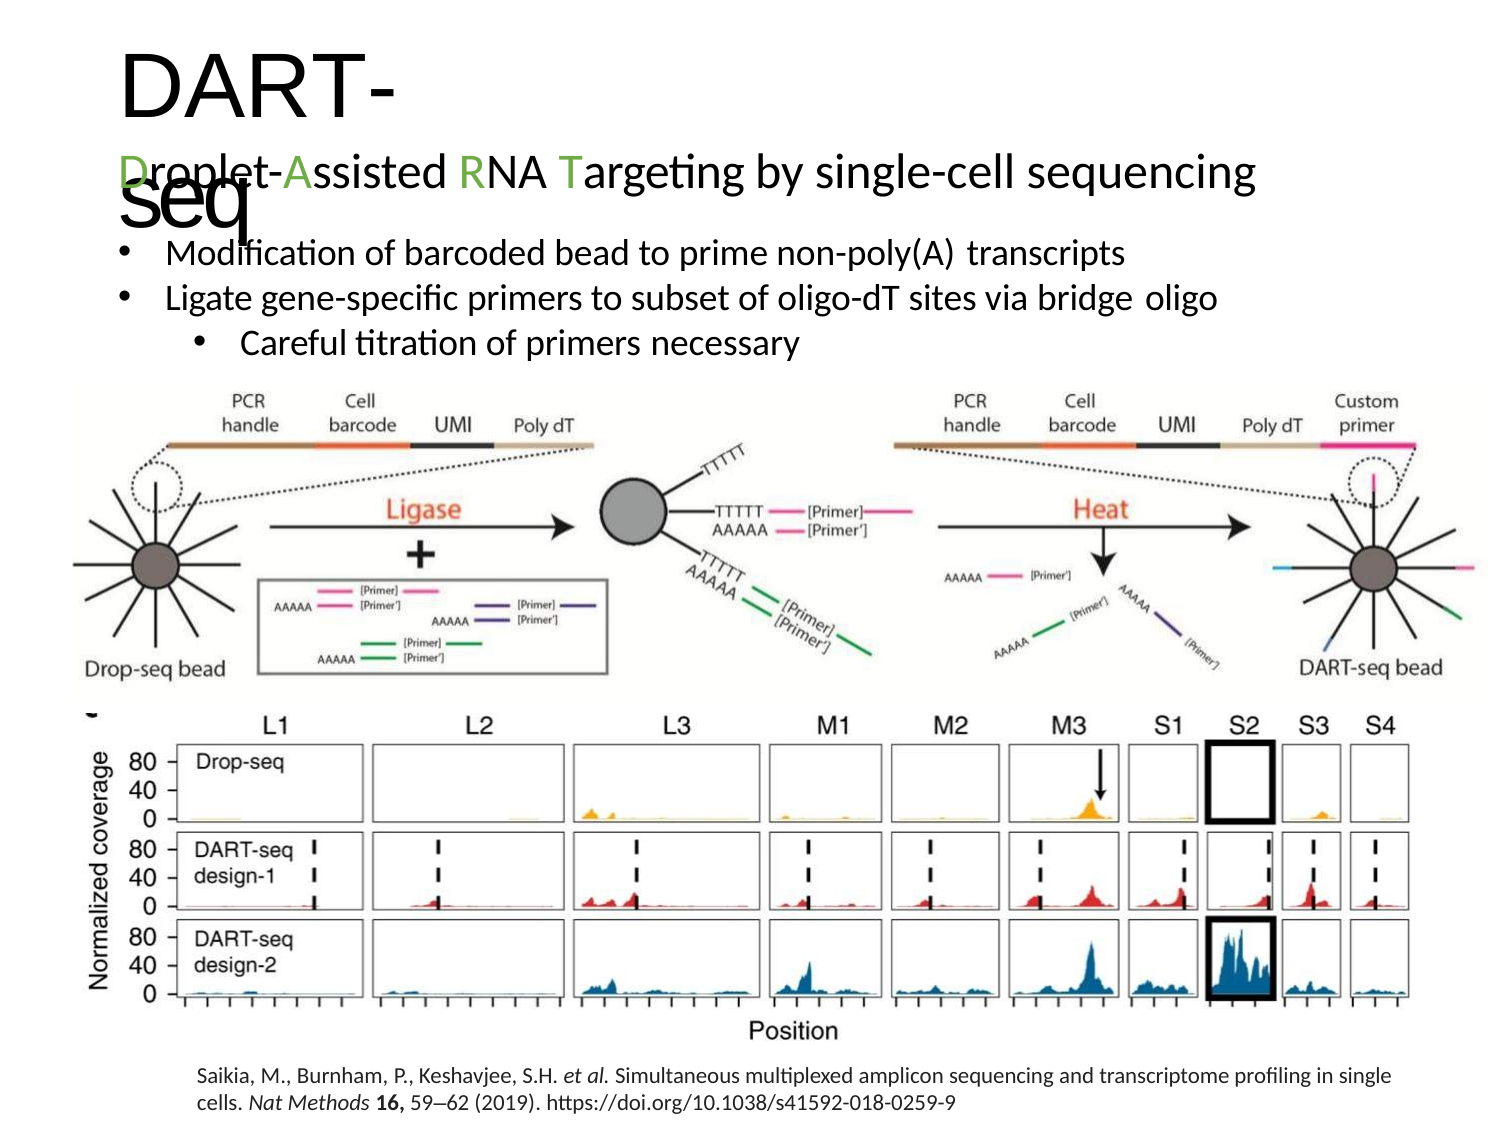

# DART-seq
Droplet-Assisted RNA Targeting by single-cell sequencing
Modification of barcoded bead to prime non-poly(A) transcripts
Ligate gene-specific primers to subset of oligo-dT sites via bridge oligo
Careful titration of primers necessary

Saikia, M., Burnham, P., Keshavjee, S.H. et al. Simultaneous multiplexed amplicon sequencing and transcriptome profiling in single  cells. Nat Methods 16, 59–62 (2019). https://doi.org/10.1038/s41592-018-0259-9